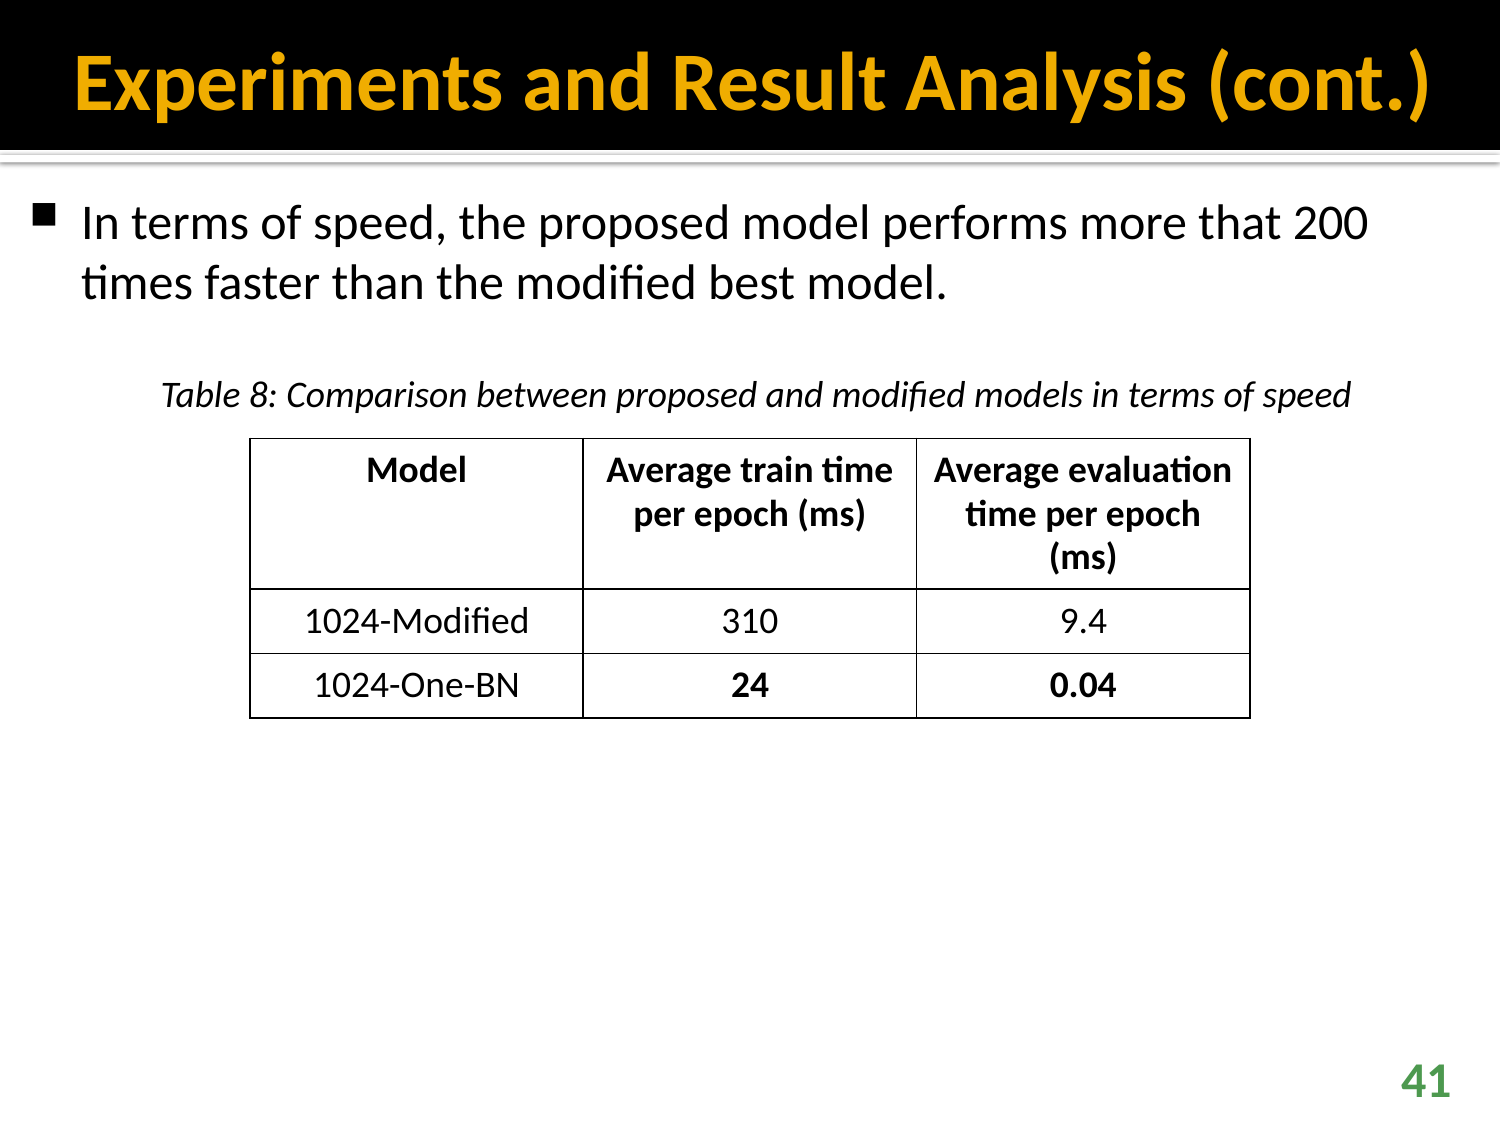

# Experiments and Result Analysis (cont.)
In terms of speed, the proposed model performs more that 200 times faster than the modified best model.

Table 8: Comparison between proposed and modified models in terms of speed

| Model | Average train time per epoch (ms) | Average evaluation time per epoch (ms) |
| --- | --- | --- |
| 1024-Modified | 310 | 9.4 |
| 1024-One-BN | 24 | 0.04 |
41